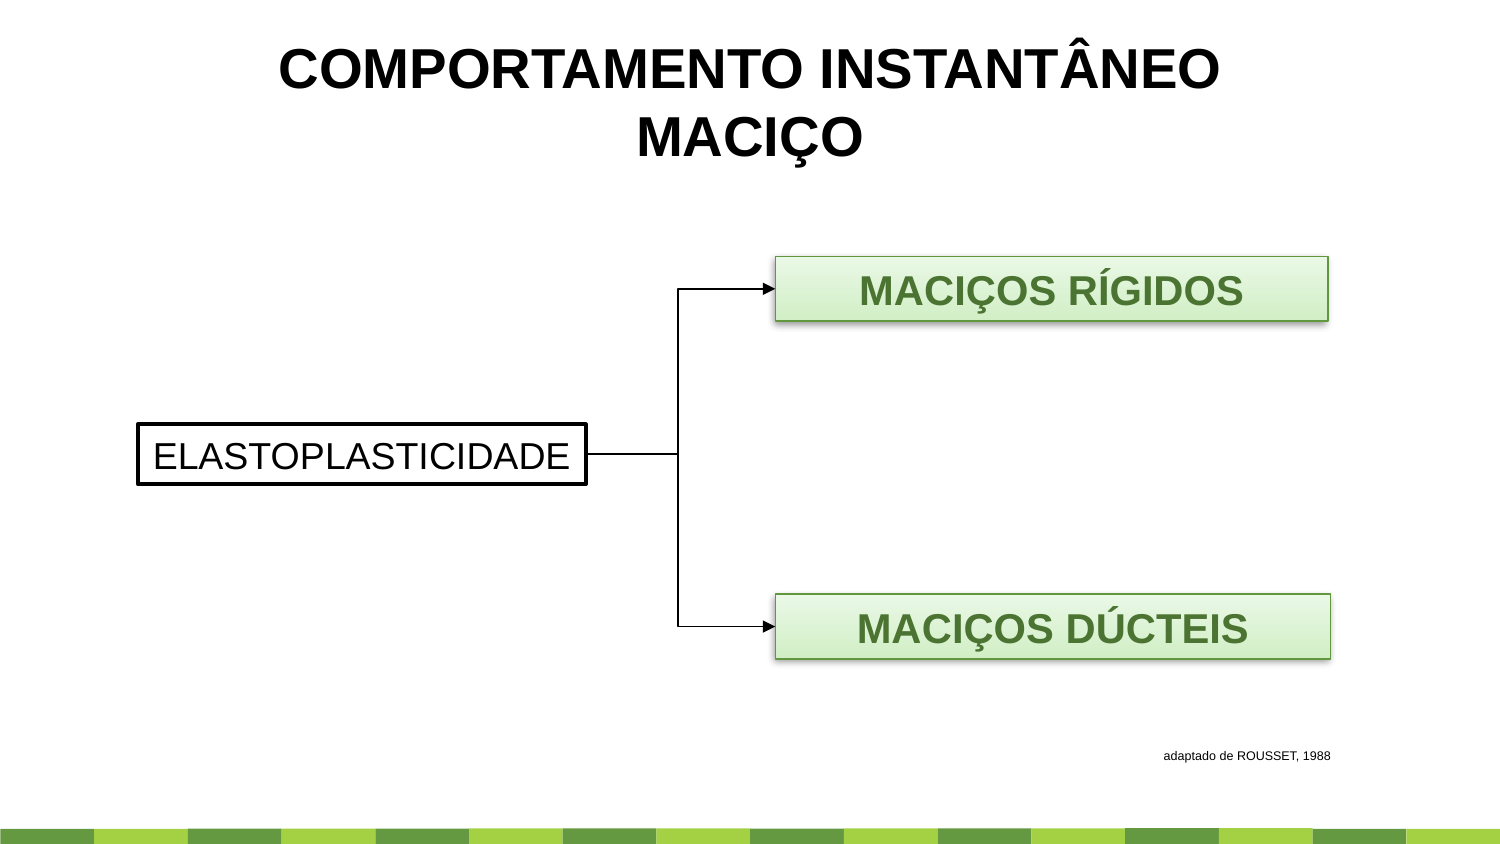

COMPORTAMENTO INSTANTÂNEO MACIÇO
MACIÇOS RÍGIDOS
ELASTOPLASTICIDADE
MACIÇOS DÚCTEIS
adaptado de ROUSSET, 1988